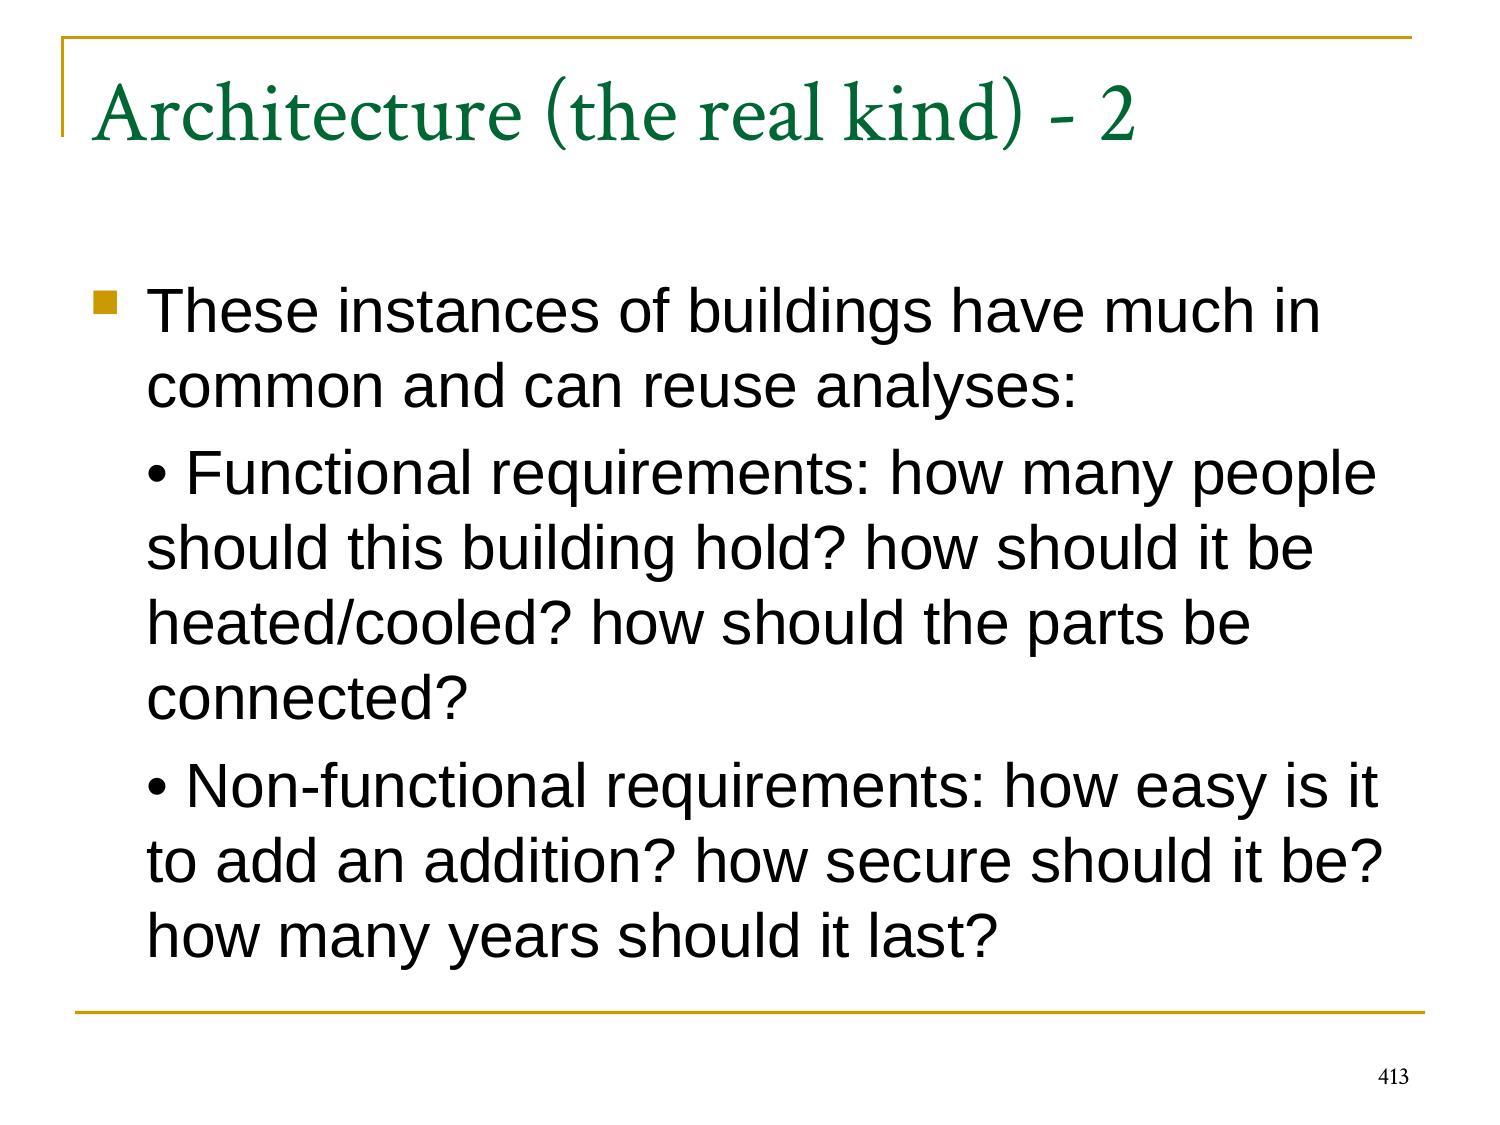

# Architecture (the real kind) - 2
These instances of buildings have much in common and can reuse analyses:
	• Functional requirements: how many people should this building hold? how should it be heated/cooled? how should the parts be connected?
	• Non-functional requirements: how easy is it to add an addition? how secure should it be? how many years should it last?
413